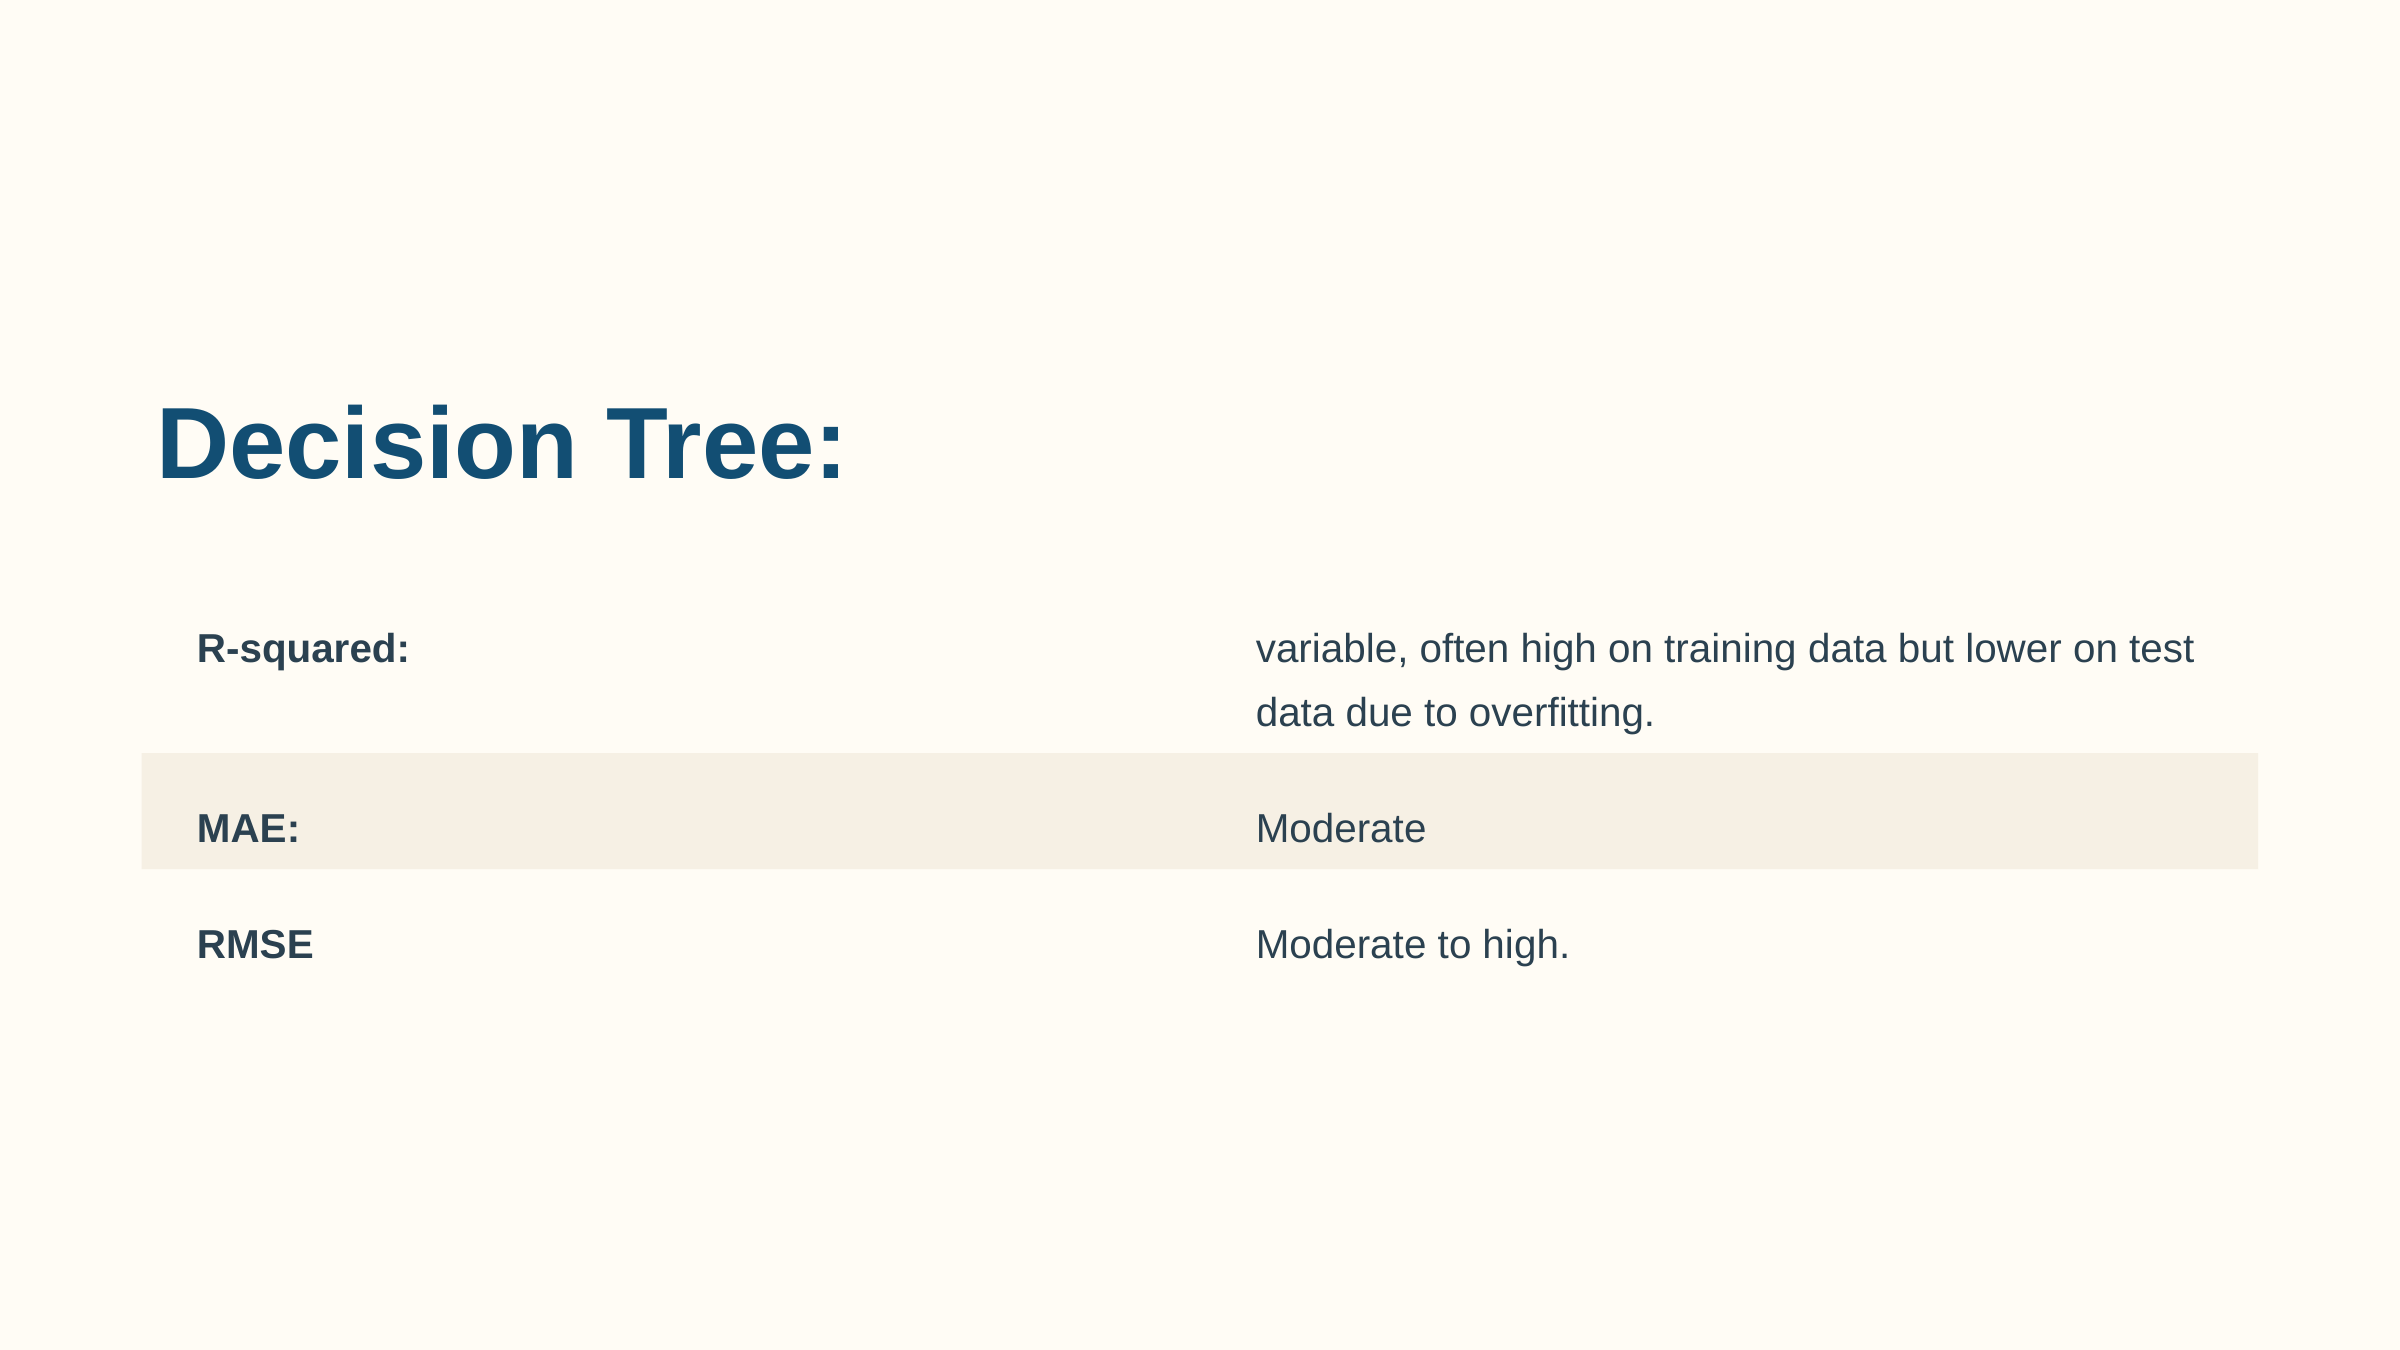

Decision Tree:
R-squared:
variable, often high on training data but lower on test data due to overfitting.

MAE:
Moderate
RMSE
Moderate to high.